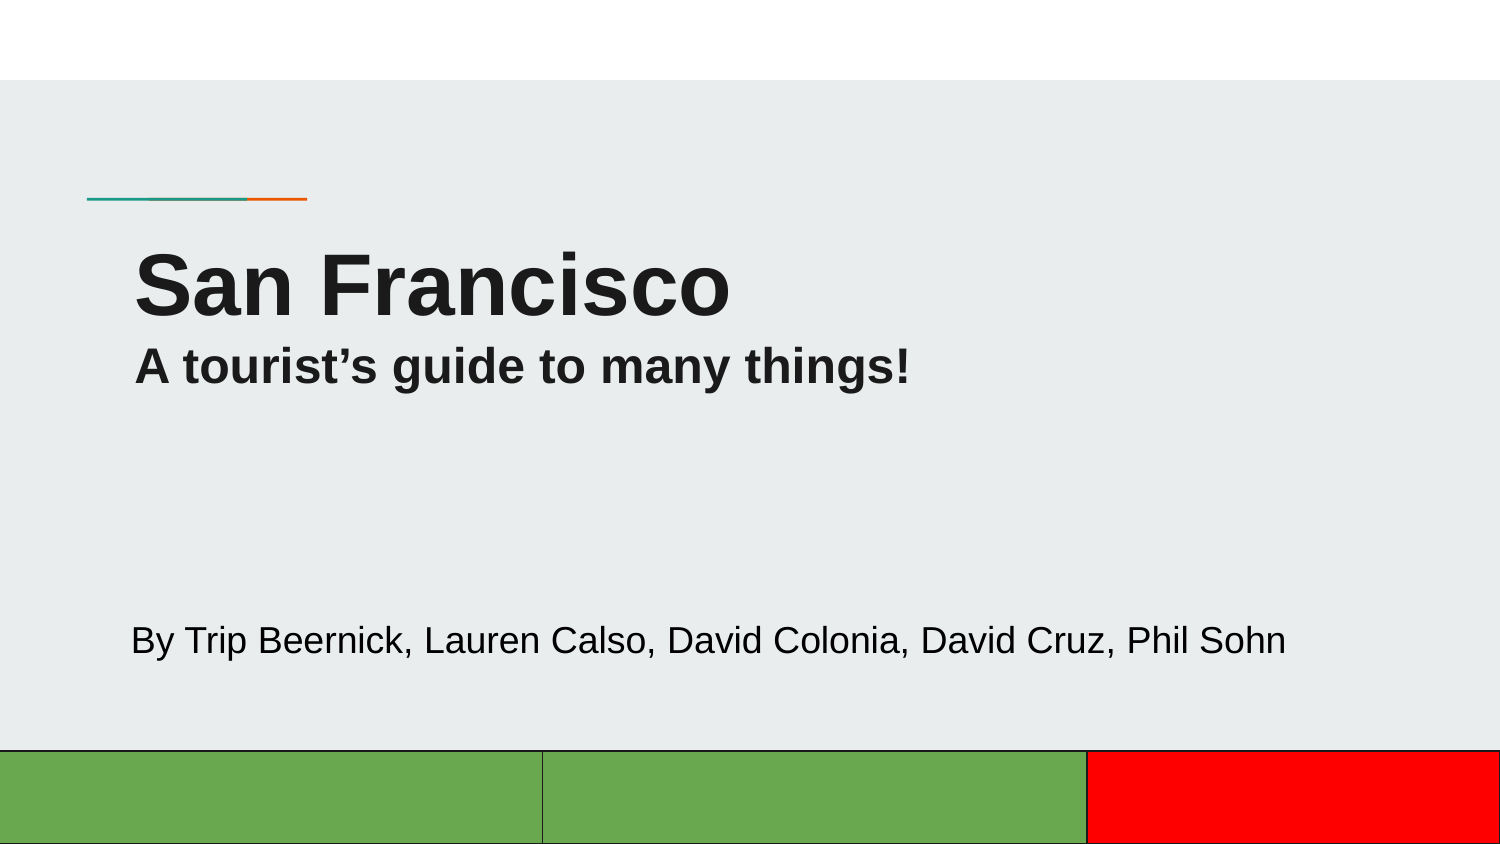

# San Francisco
A tourist’s guide to many things!
By Trip Beernick, Lauren Calso, David Colonia, David Cruz, Phil Sohn